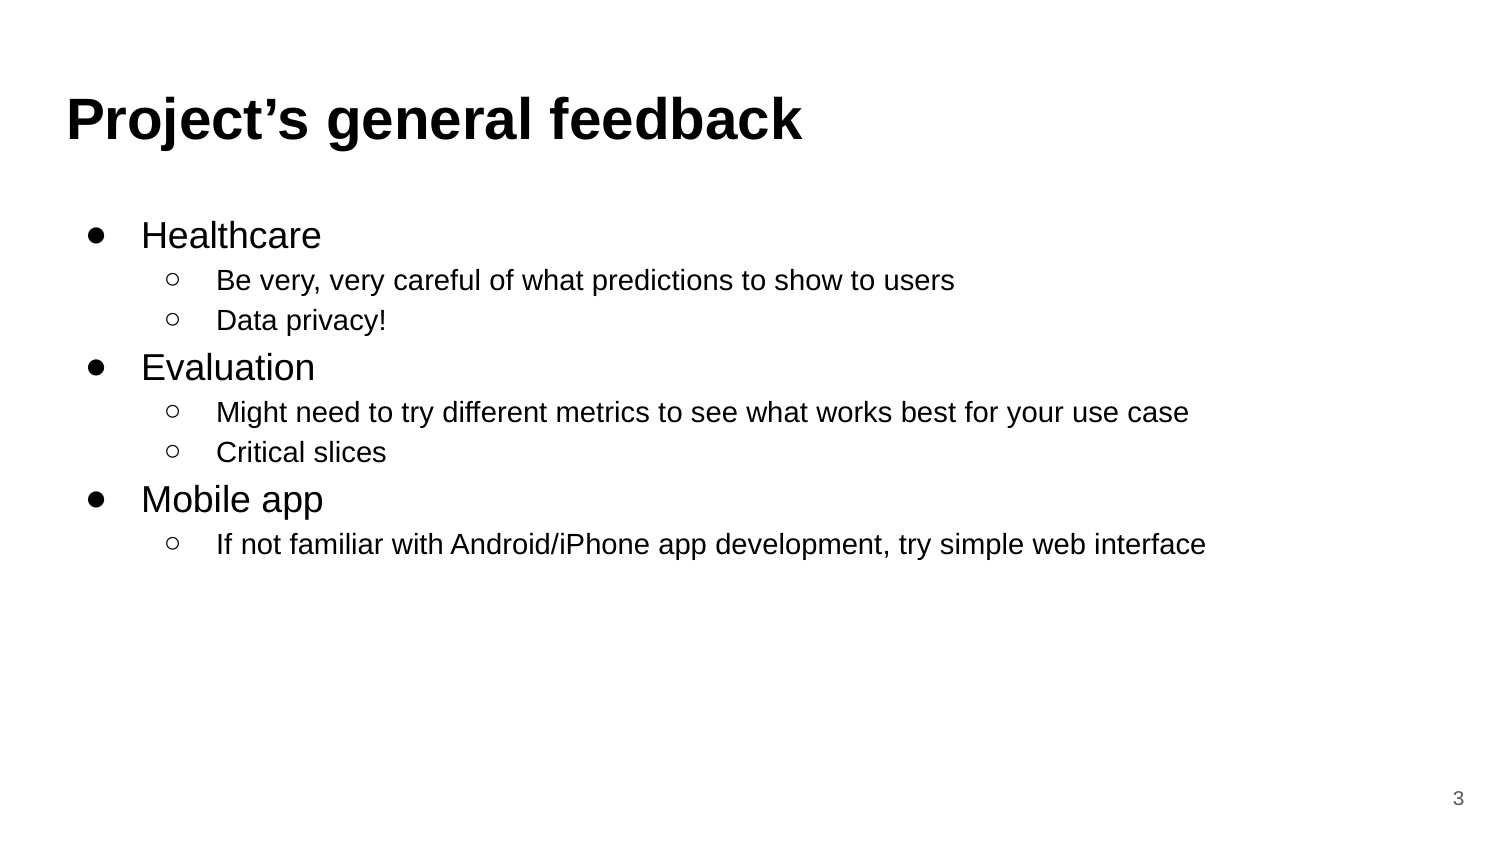

# Project’s general feedback
Healthcare
Be very, very careful of what predictions to show to users
Data privacy!
Evaluation
Might need to try different metrics to see what works best for your use case
Critical slices
Mobile app
If not familiar with Android/iPhone app development, try simple web interface
3